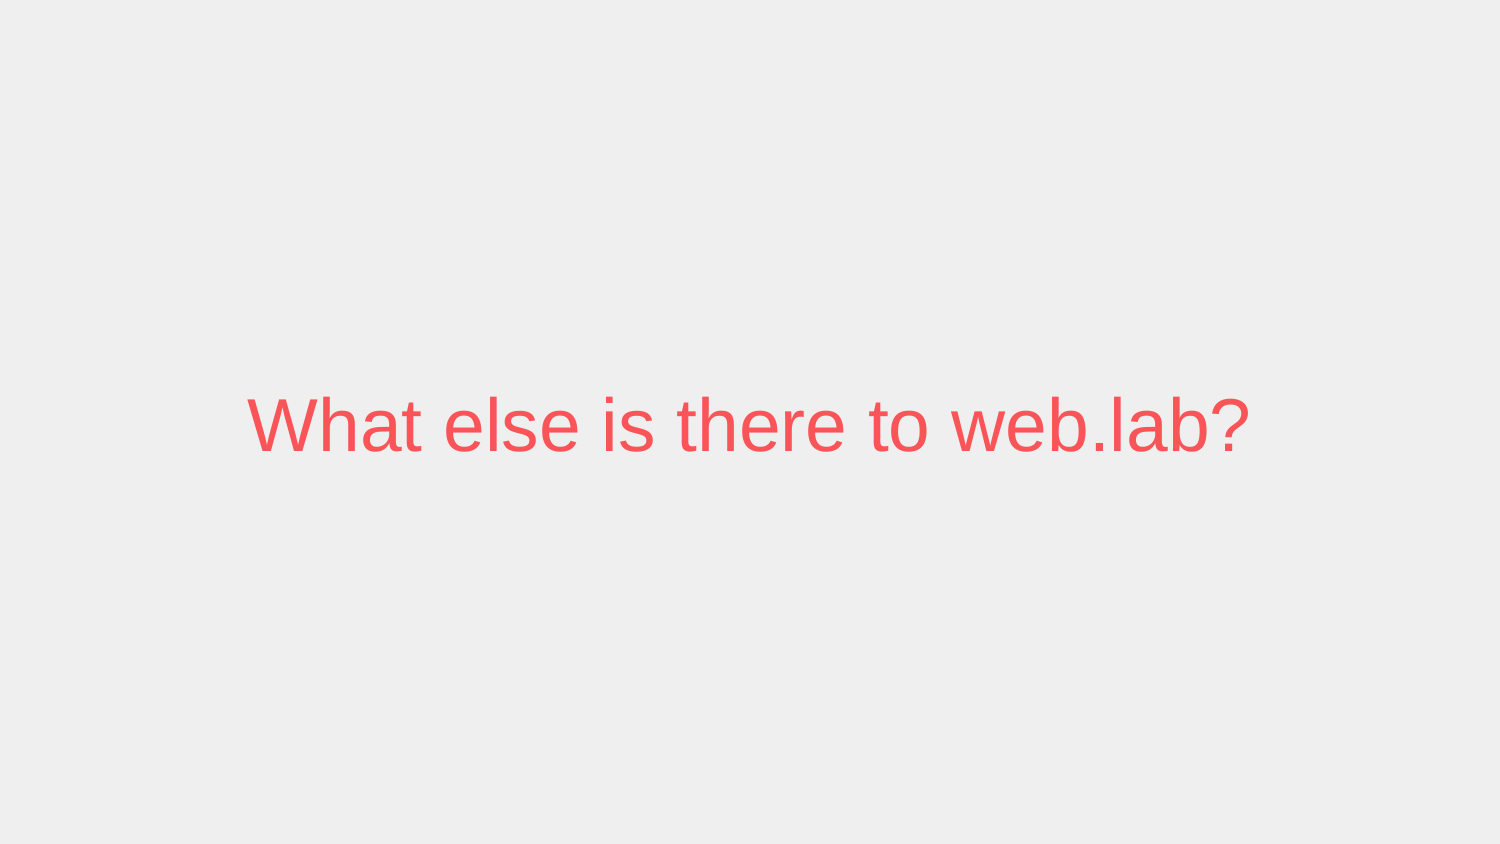

# What else is there to web.lab?